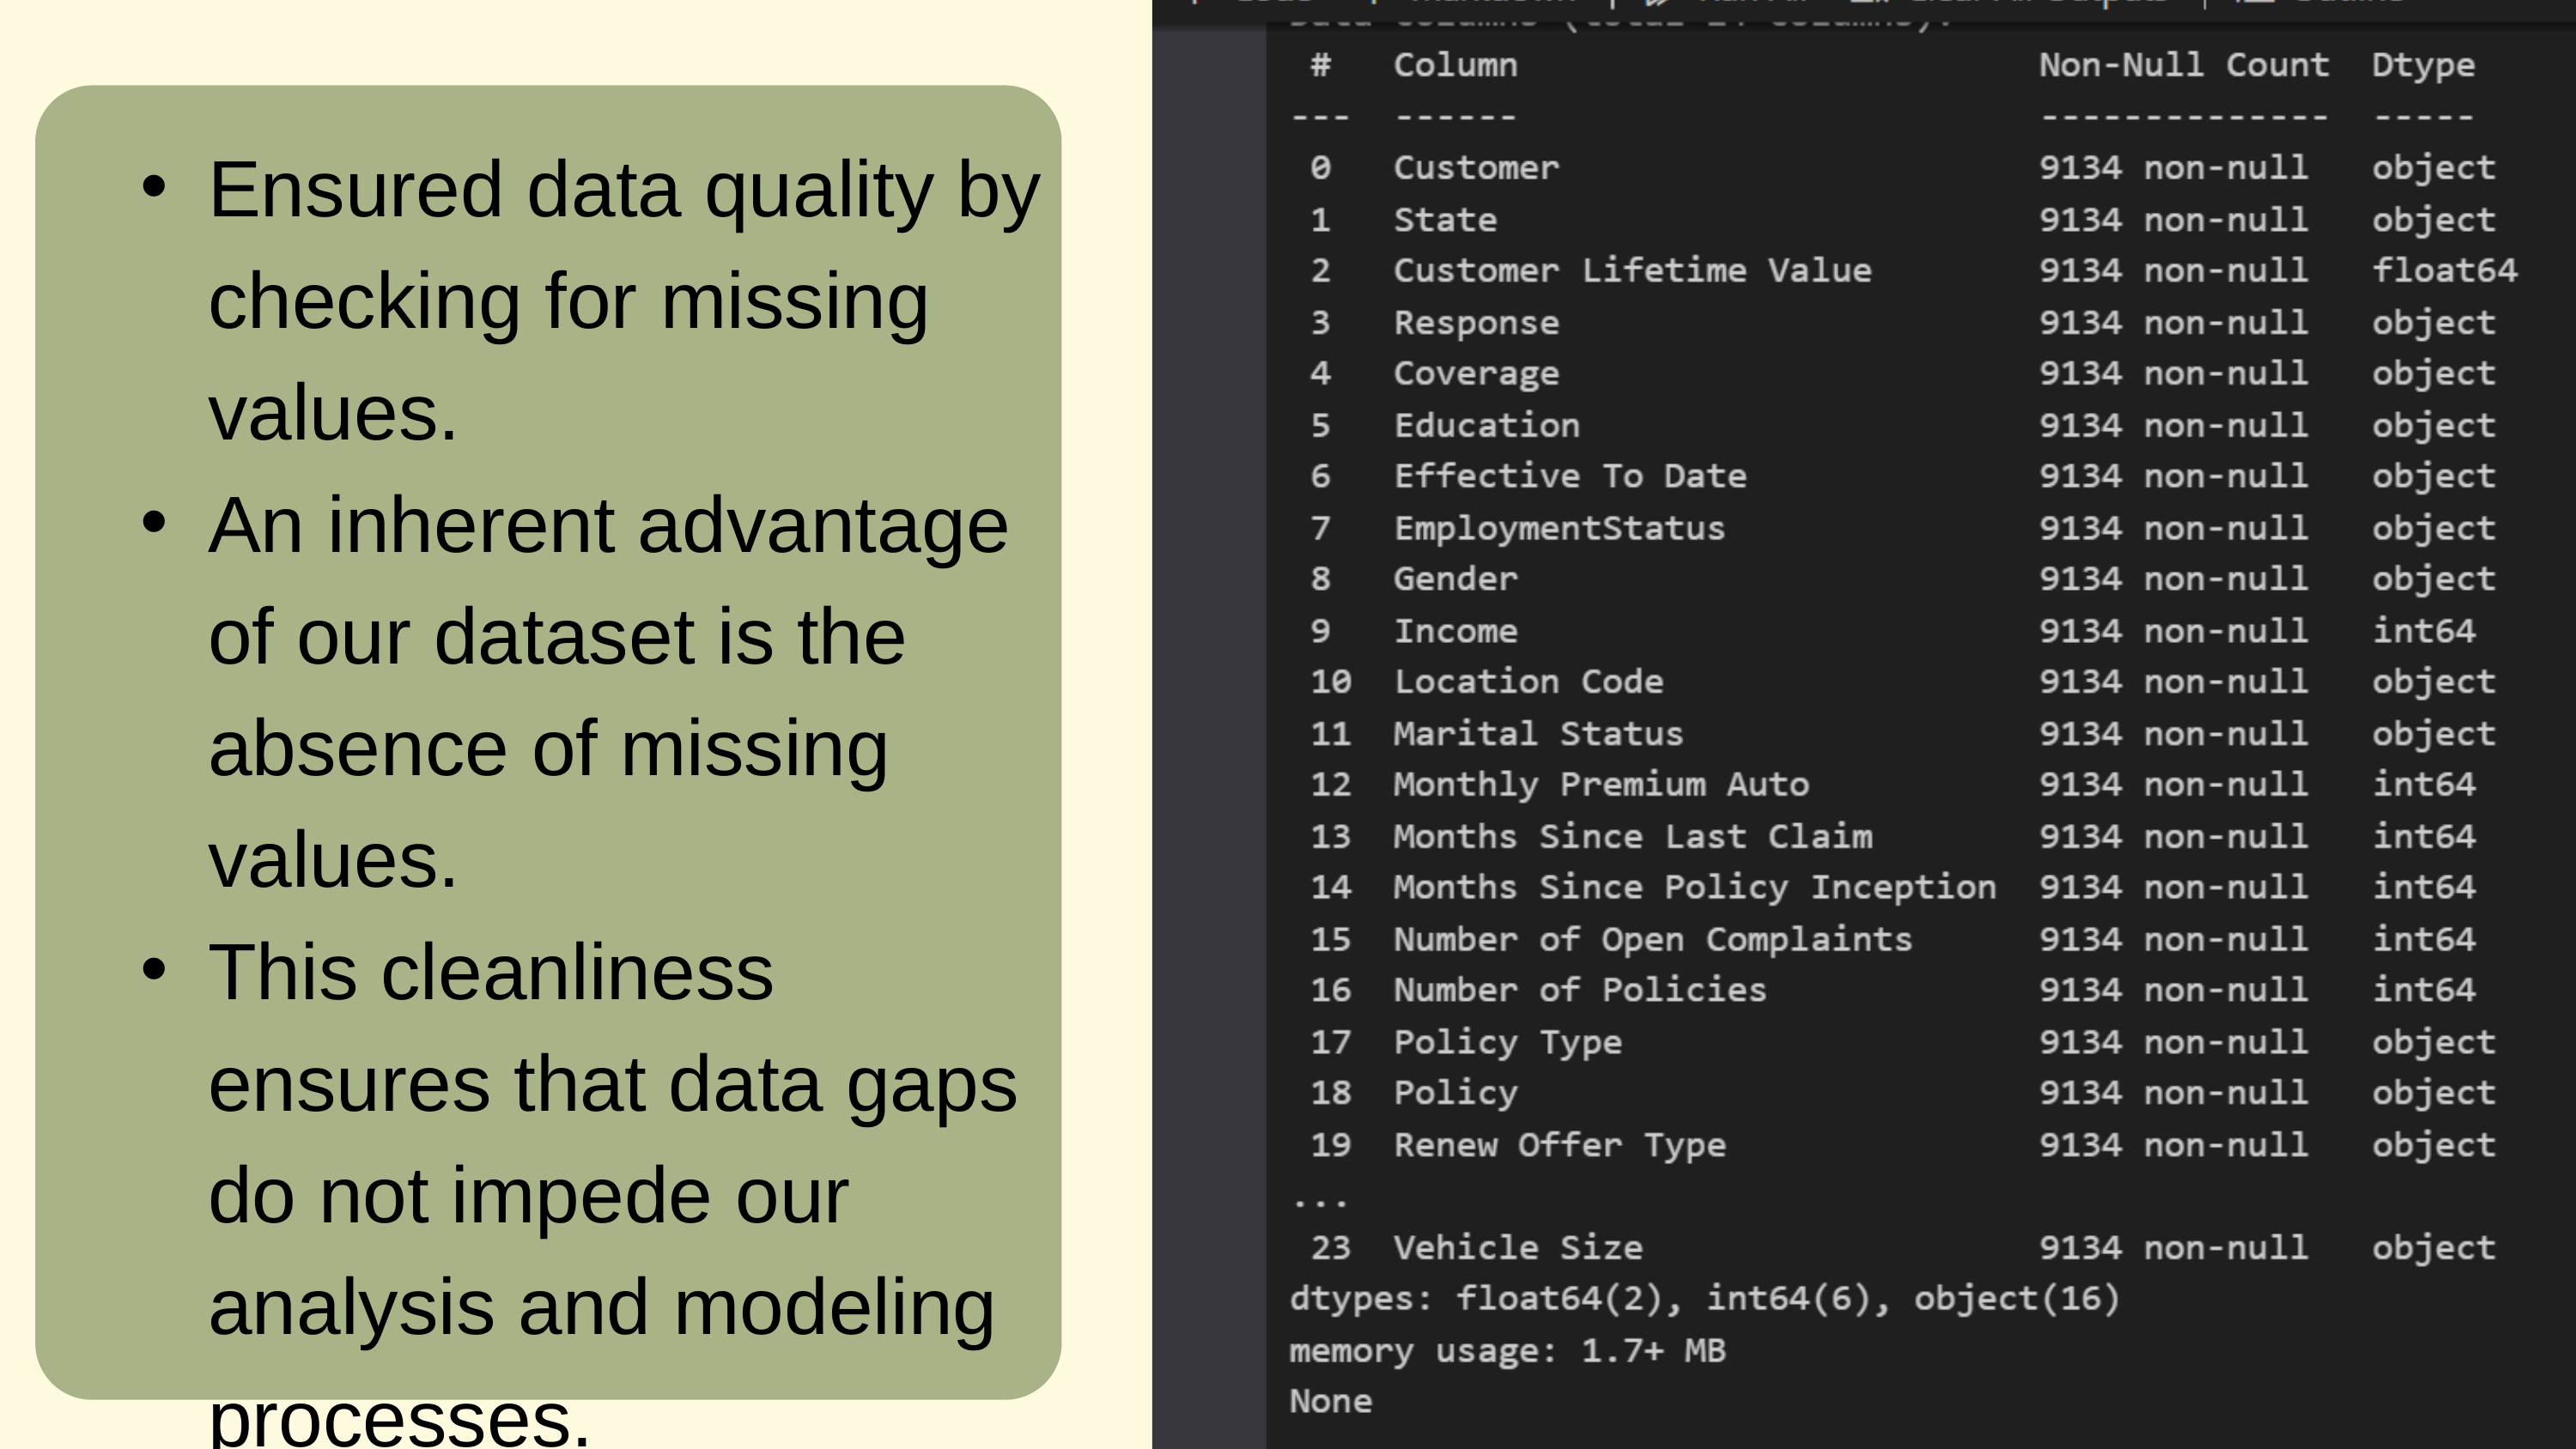

Ensured data quality by checking for missing values.
An inherent advantage of our dataset is the absence of missing values.
This cleanliness ensures that data gaps do not impede our analysis and modeling processes.